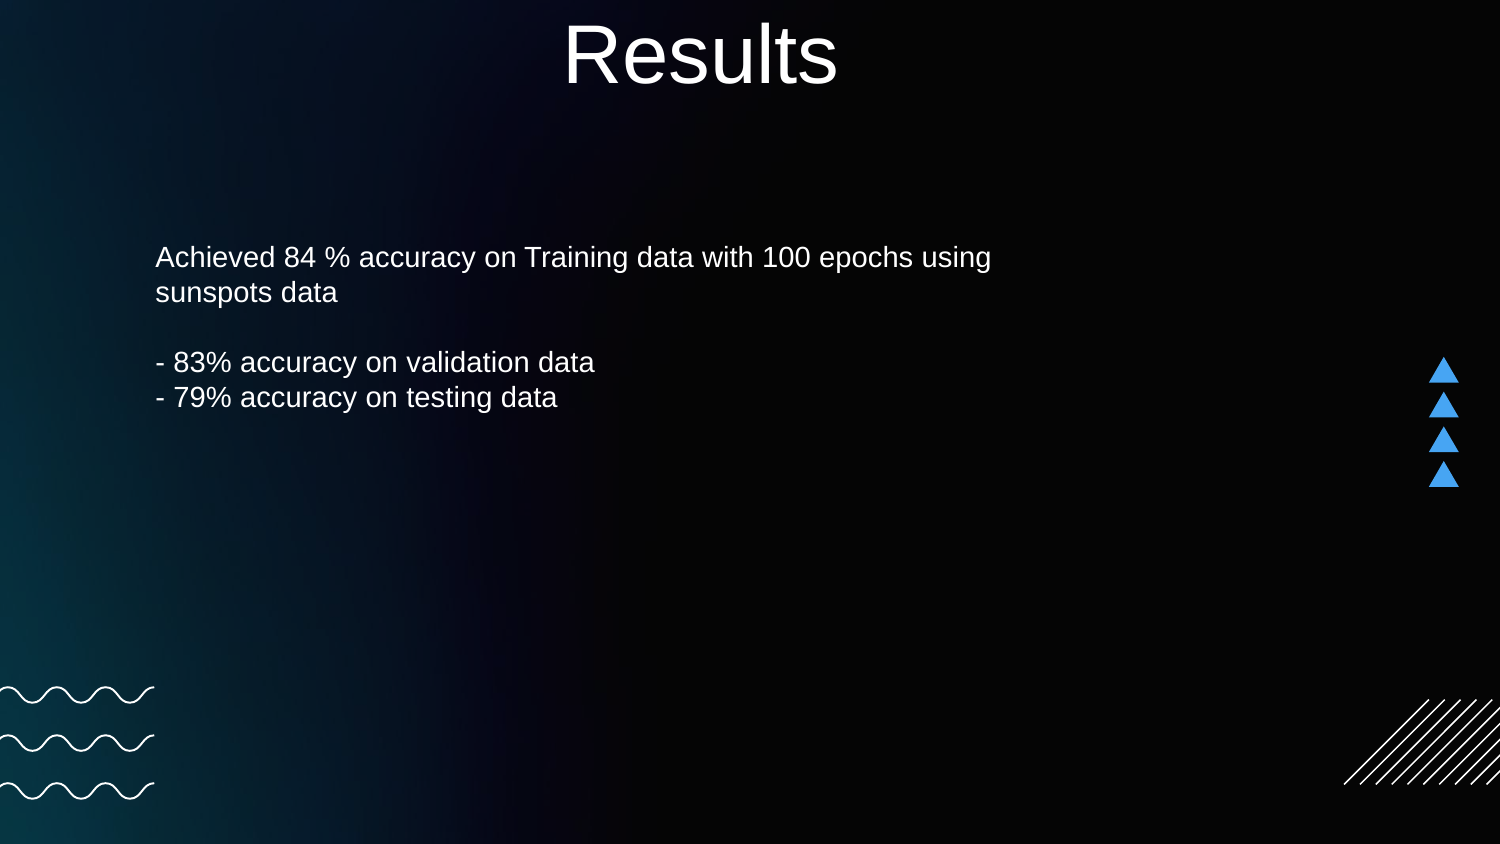

# Results
Achieved 84 % accuracy on Training data with 100 epochs using sunspots data

- 83% accuracy on validation data
- 79% accuracy on testing data